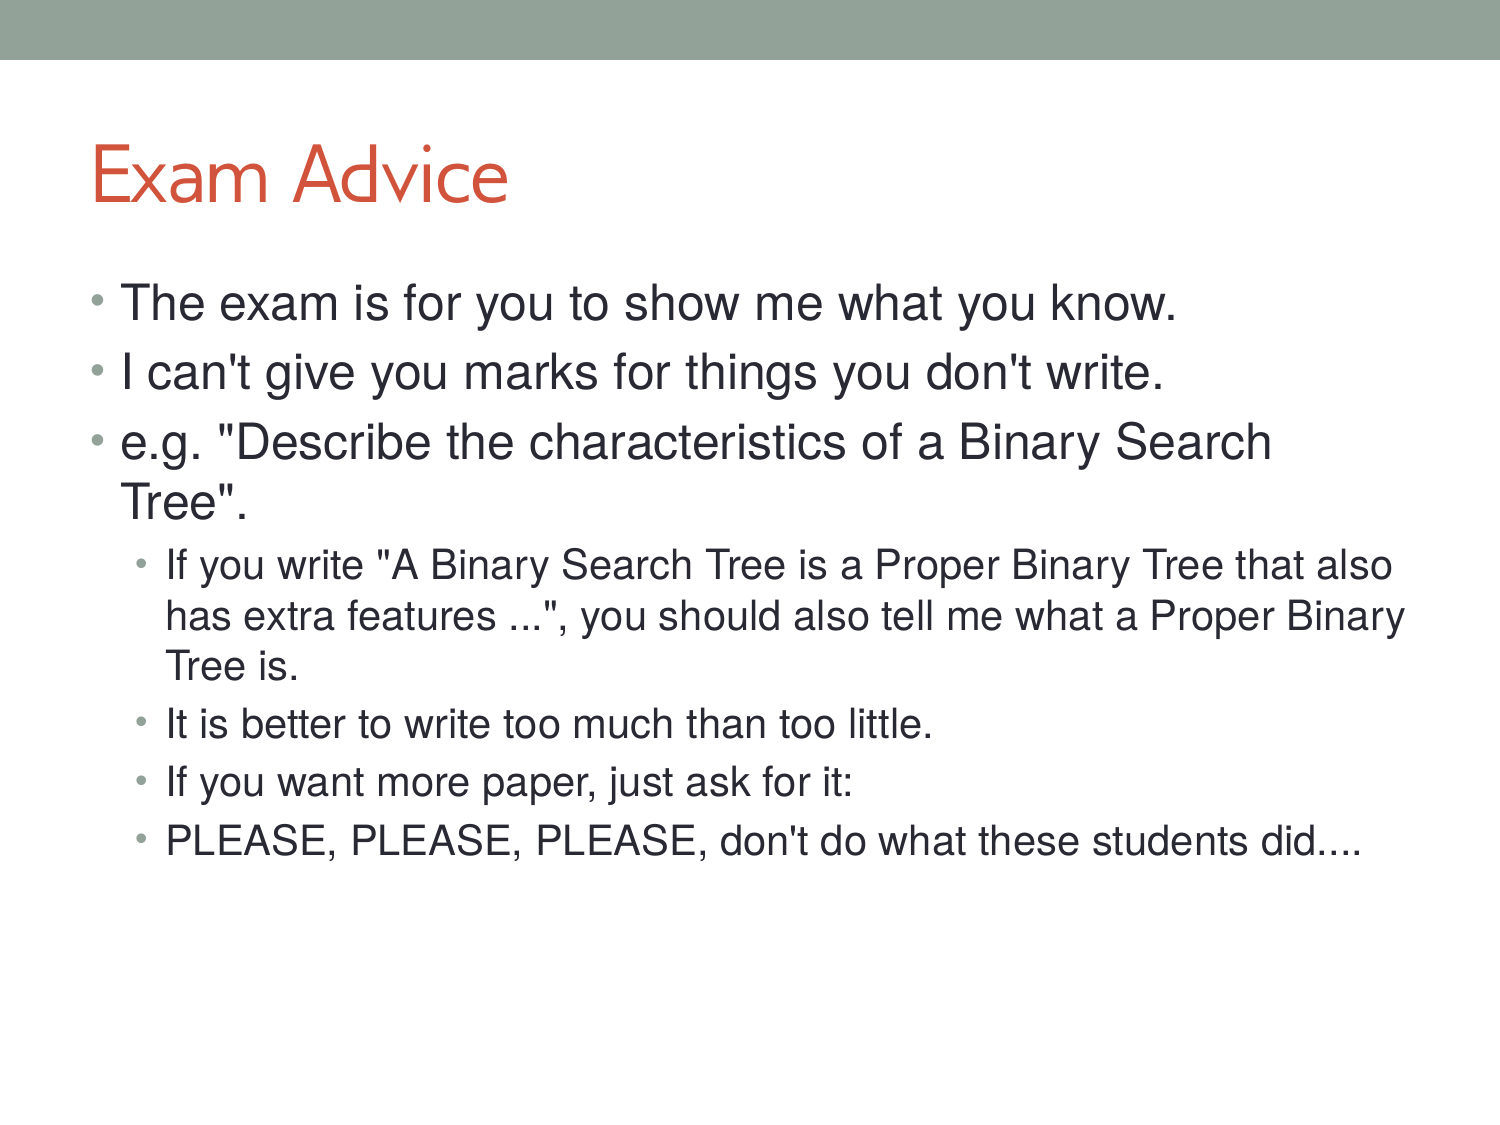

# Exam Advice
The exam is for you to show me what you know.
I can't give you marks for things you don't write.
e.g. "Describe the characteristics of a Binary Search Tree".
If you write "A Binary Search Tree is a Proper Binary Tree that also has extra features ...", you should also tell me what a Proper Binary Tree is.
It is better to write too much than too little.
If you want more paper, just ask for it:
PLEASE, PLEASE, PLEASE, don't do what these students did....